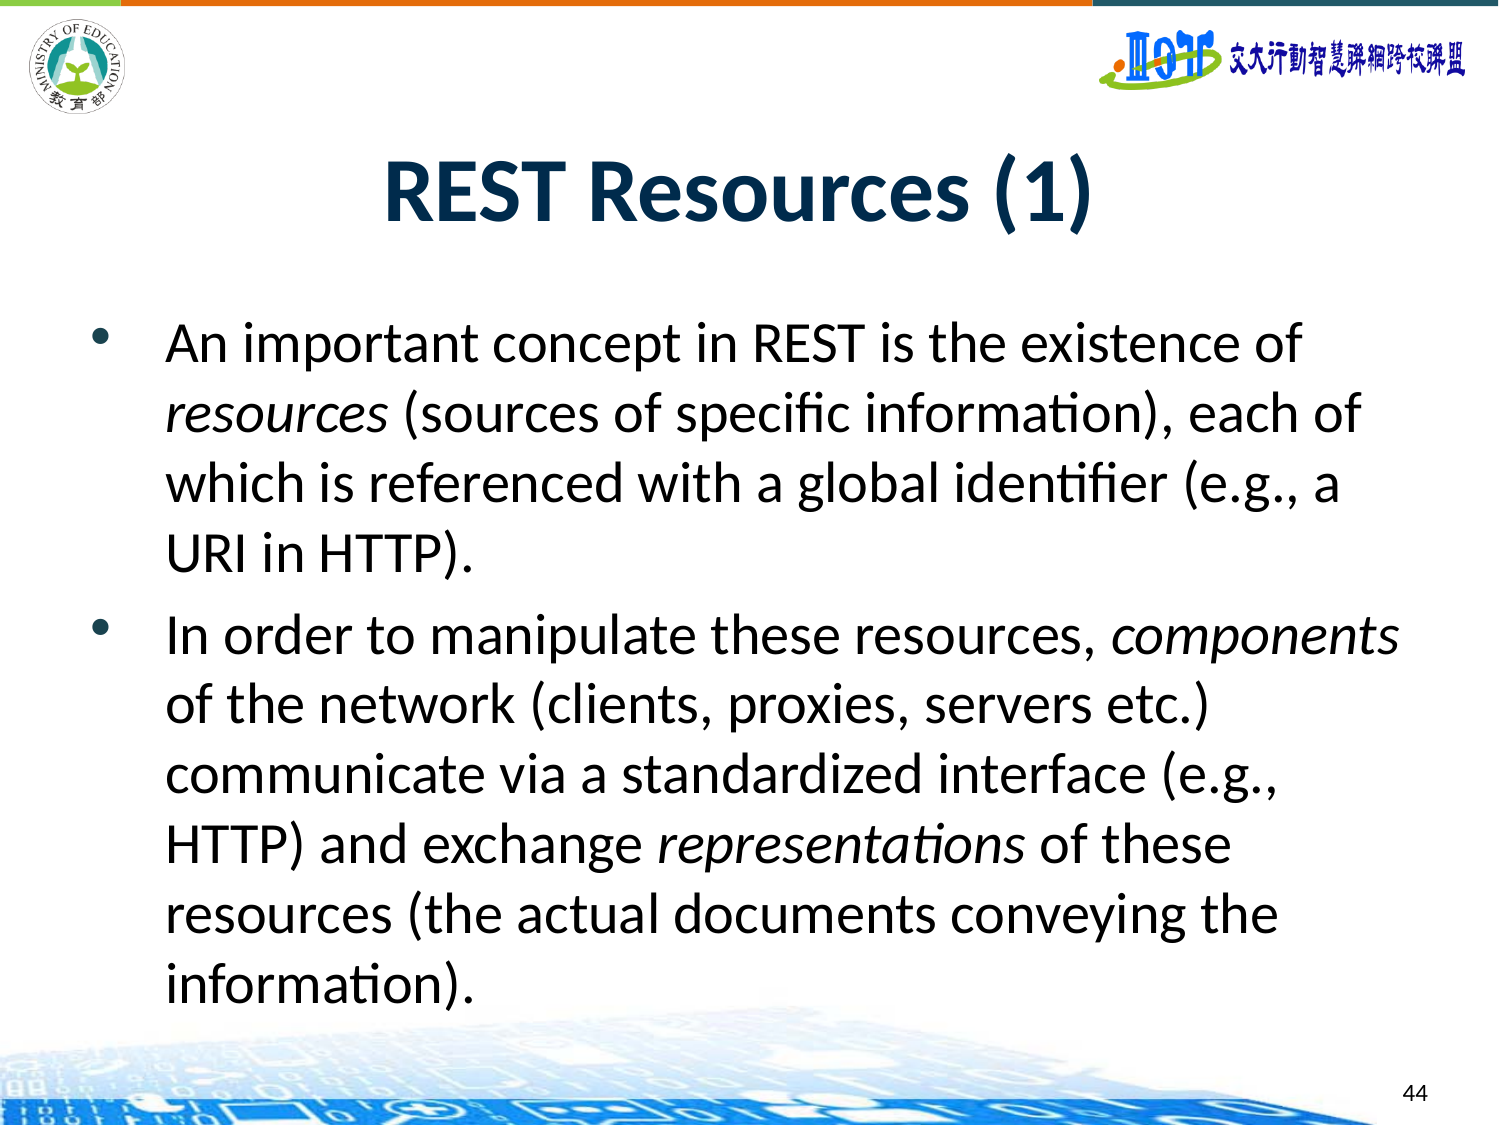

# REST Resources (1)
An important concept in REST is the existence of resources (sources of specific information), each of which is referenced with a global identifier (e.g., a URI in HTTP).
In order to manipulate these resources, components of the network (clients, proxies, servers etc.) communicate via a standardized interface (e.g., HTTP) and exchange representations of these resources (the actual documents conveying the information).
44